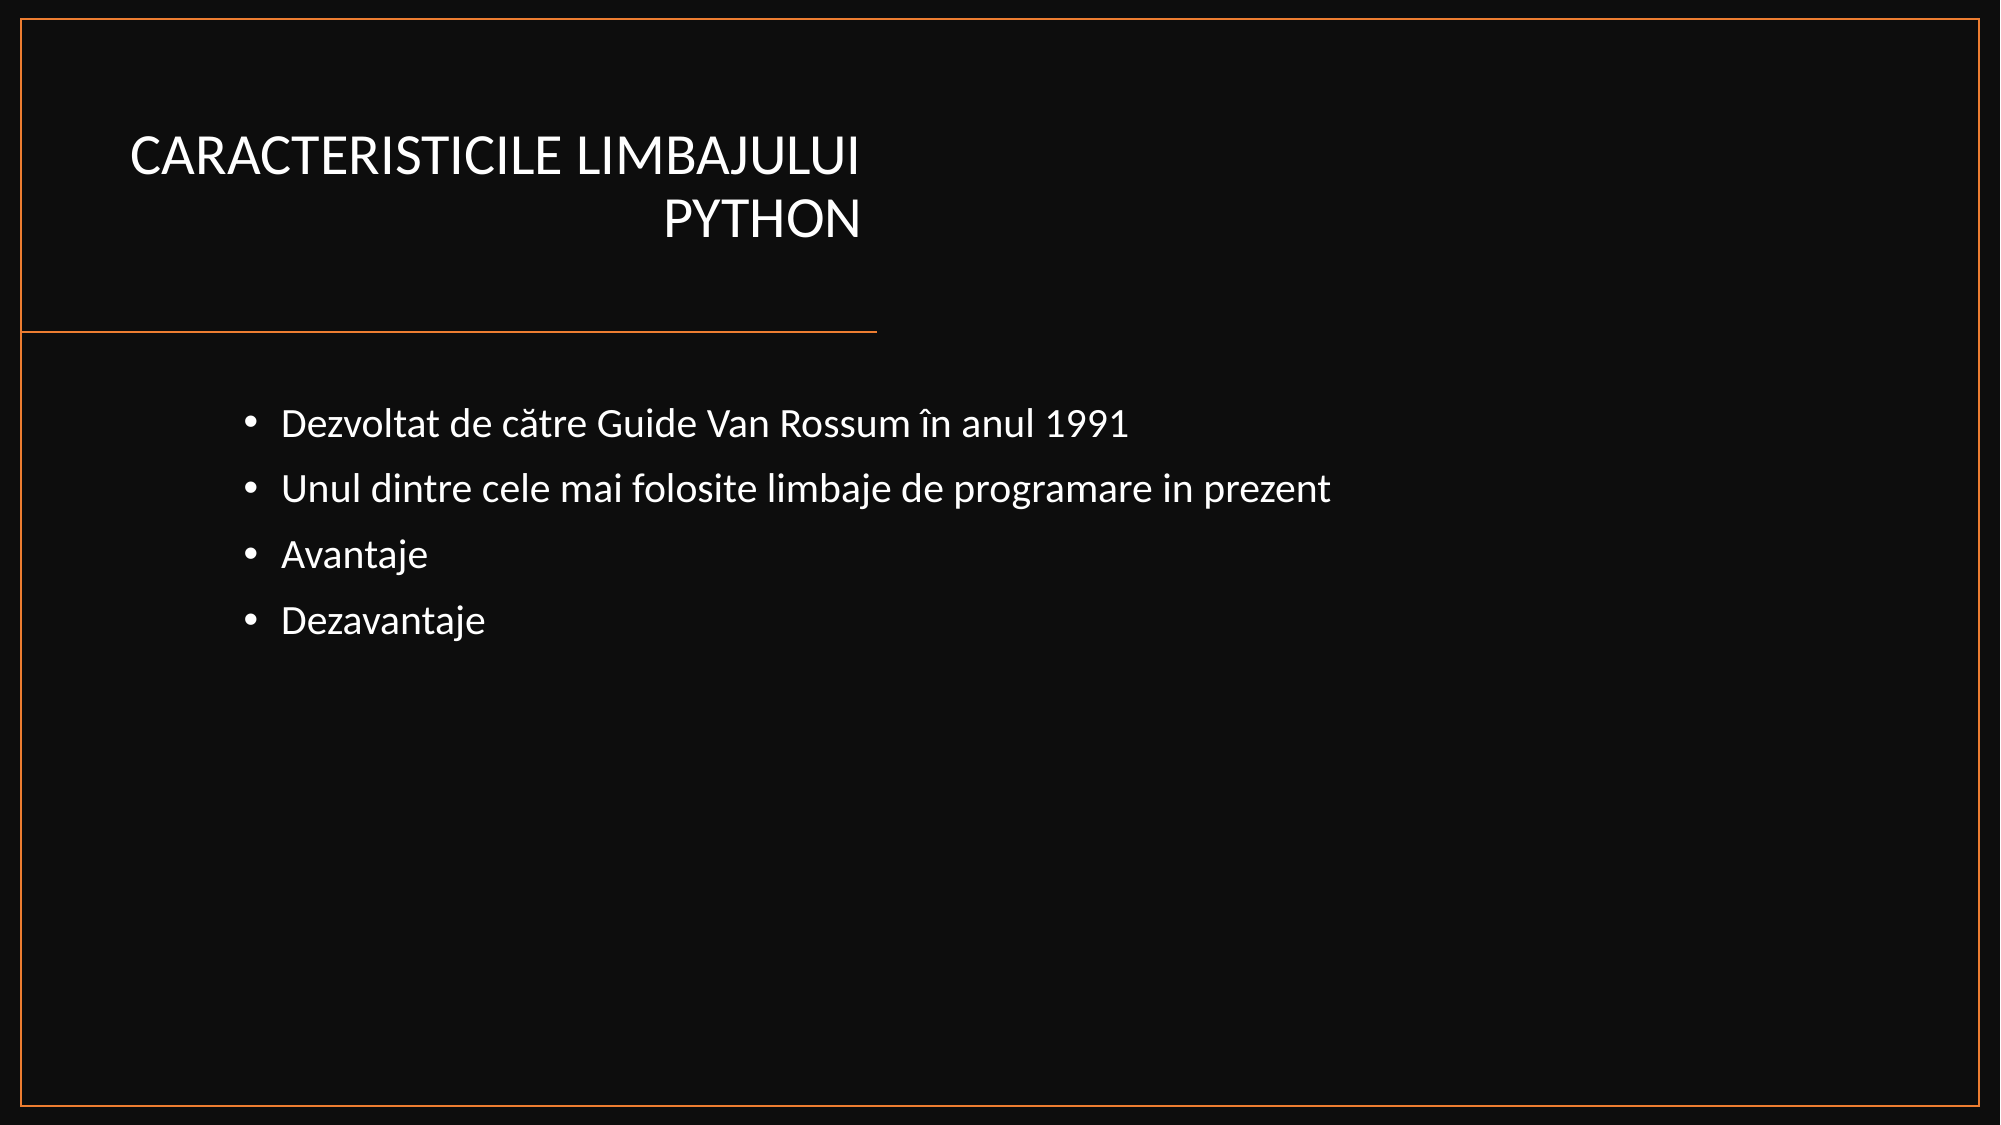

# CARACTERISTICILE LIMBAJULUI PYTHON
Dezvoltat de către Guide Van Rossum în anul 1991
Unul dintre cele mai folosite limbaje de programare in prezent
Avantaje
Dezavantaje